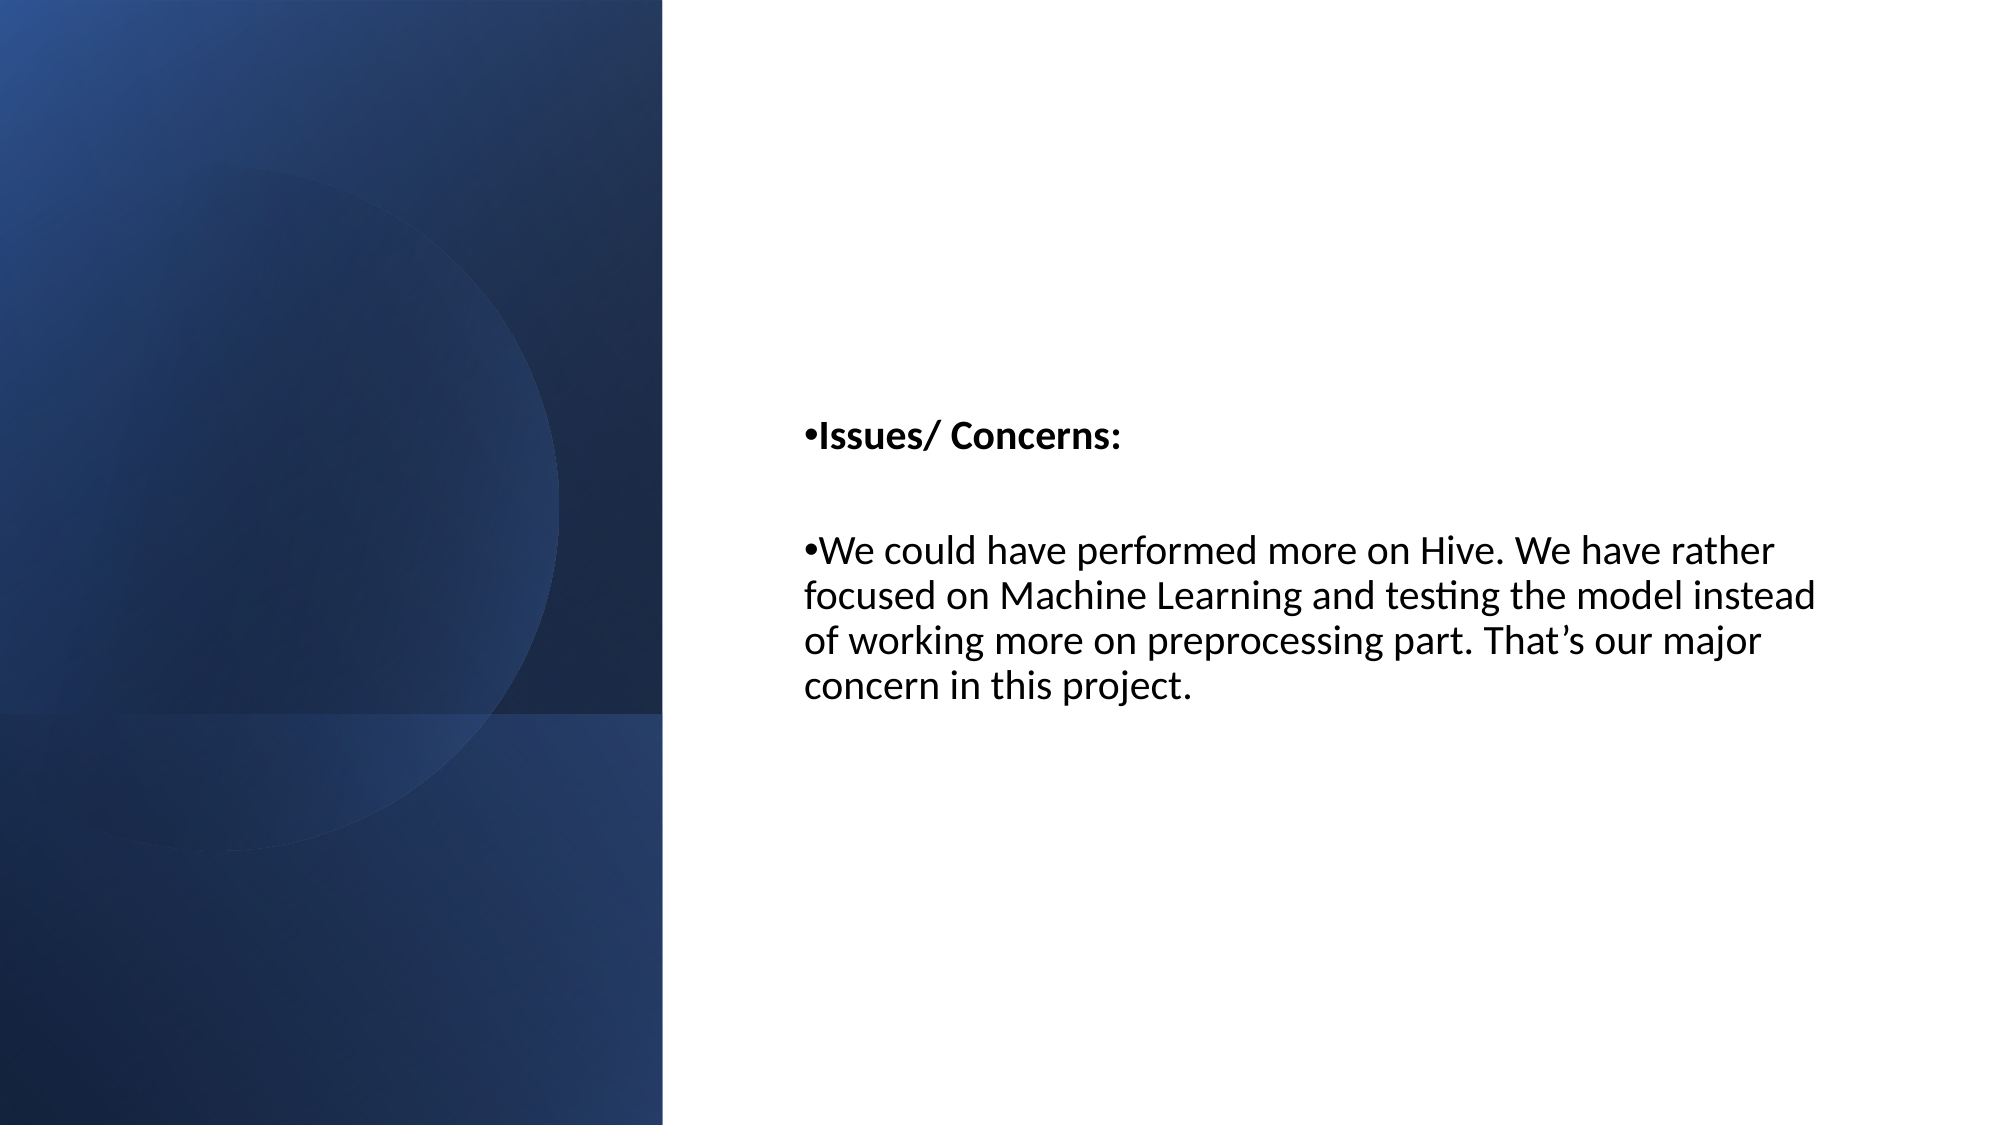

Issues/ Concerns:

We could have performed more on Hive. We have rather focused on Machine Learning and testing the model instead of working more on preprocessing part. That’s our major concern in this project.